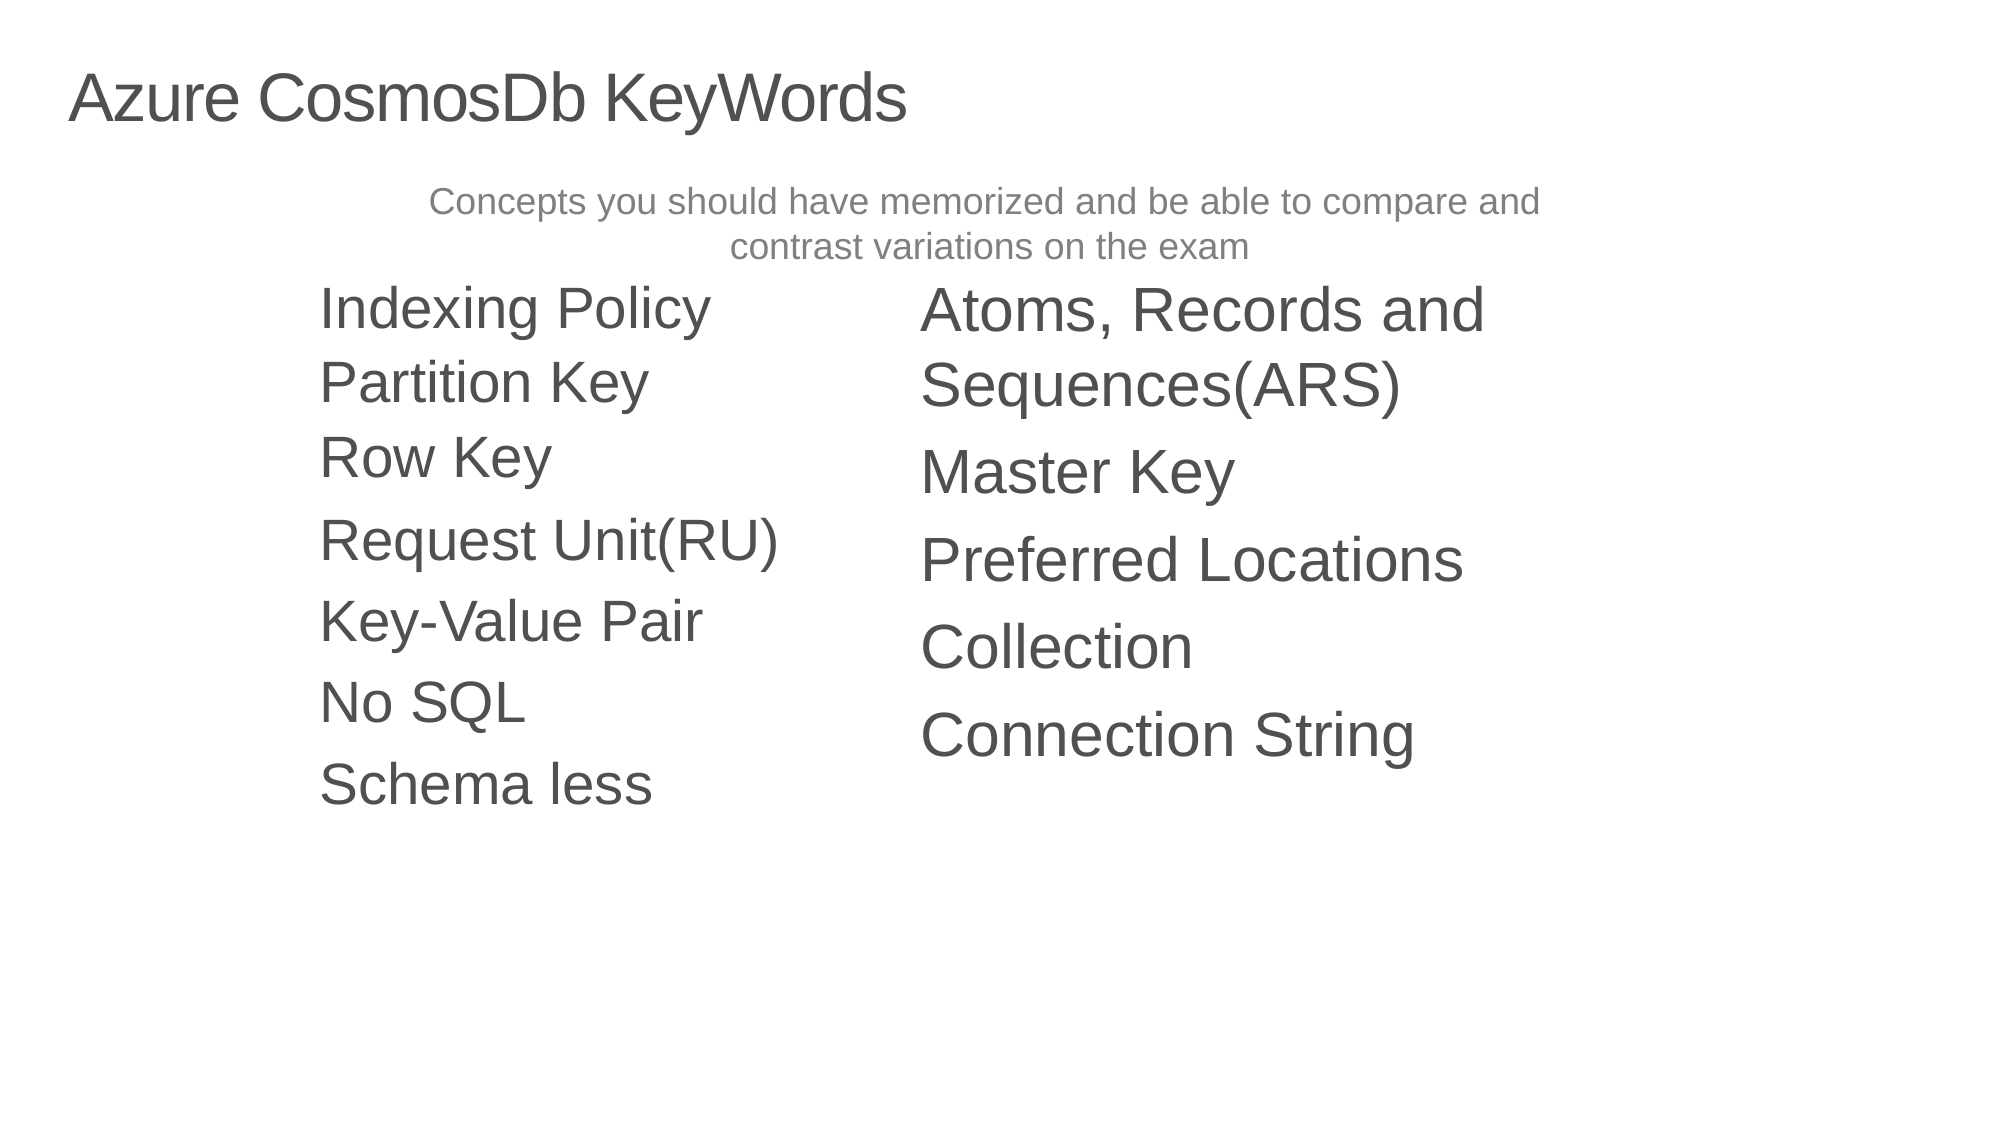

# Azure CosmosDb KeyWords
Concepts you should have memorized and be able to compare and
contrast variations on the exam
Atoms, Records and Sequences(ARS)
Master Key
Preferred Locations
Collection
Connection String

Indexing Policy
Partition Key
Row Key
Request Unit(RU)
Key-Value Pair
No SQL
Schema less